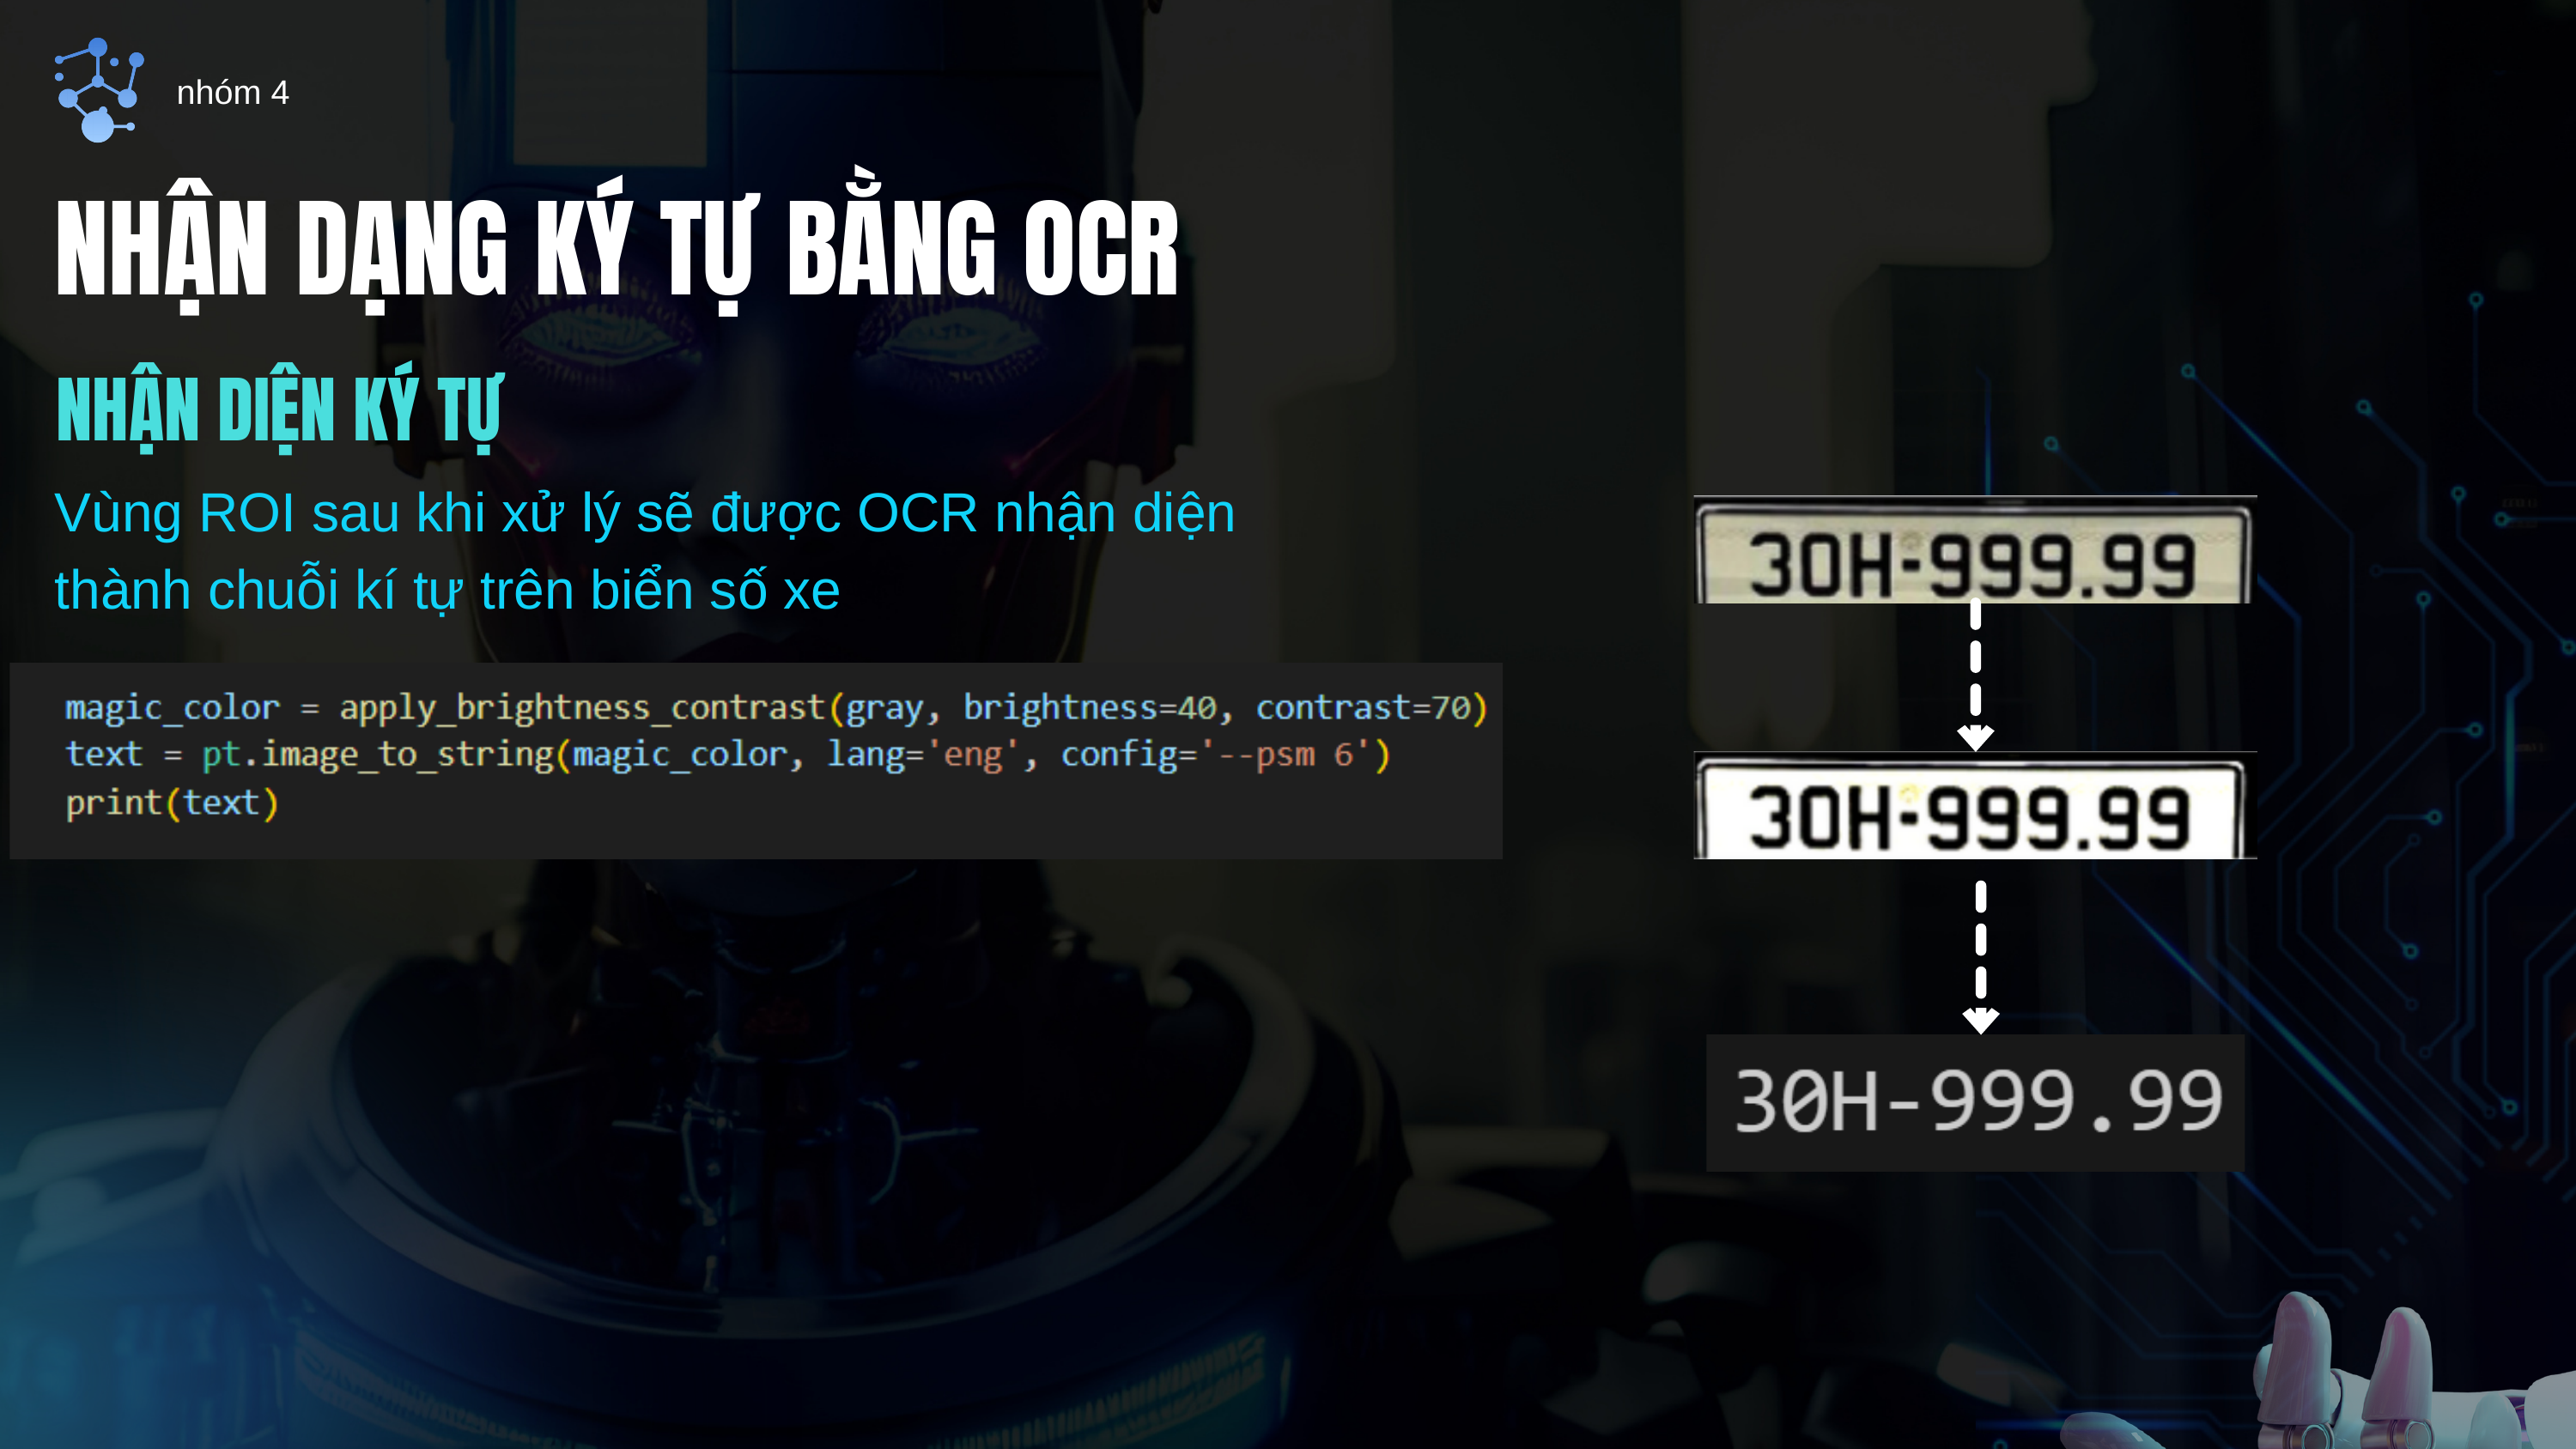

nhóm 4

NHẬN DẠNG KÝ TỰ BẰNG OCR
NHẬN DIỆN KÝ TỰ
Vùng ROI sau khi xử lý sẽ được OCR nhận diện
thành chuỗi kí tự trên biển số xe